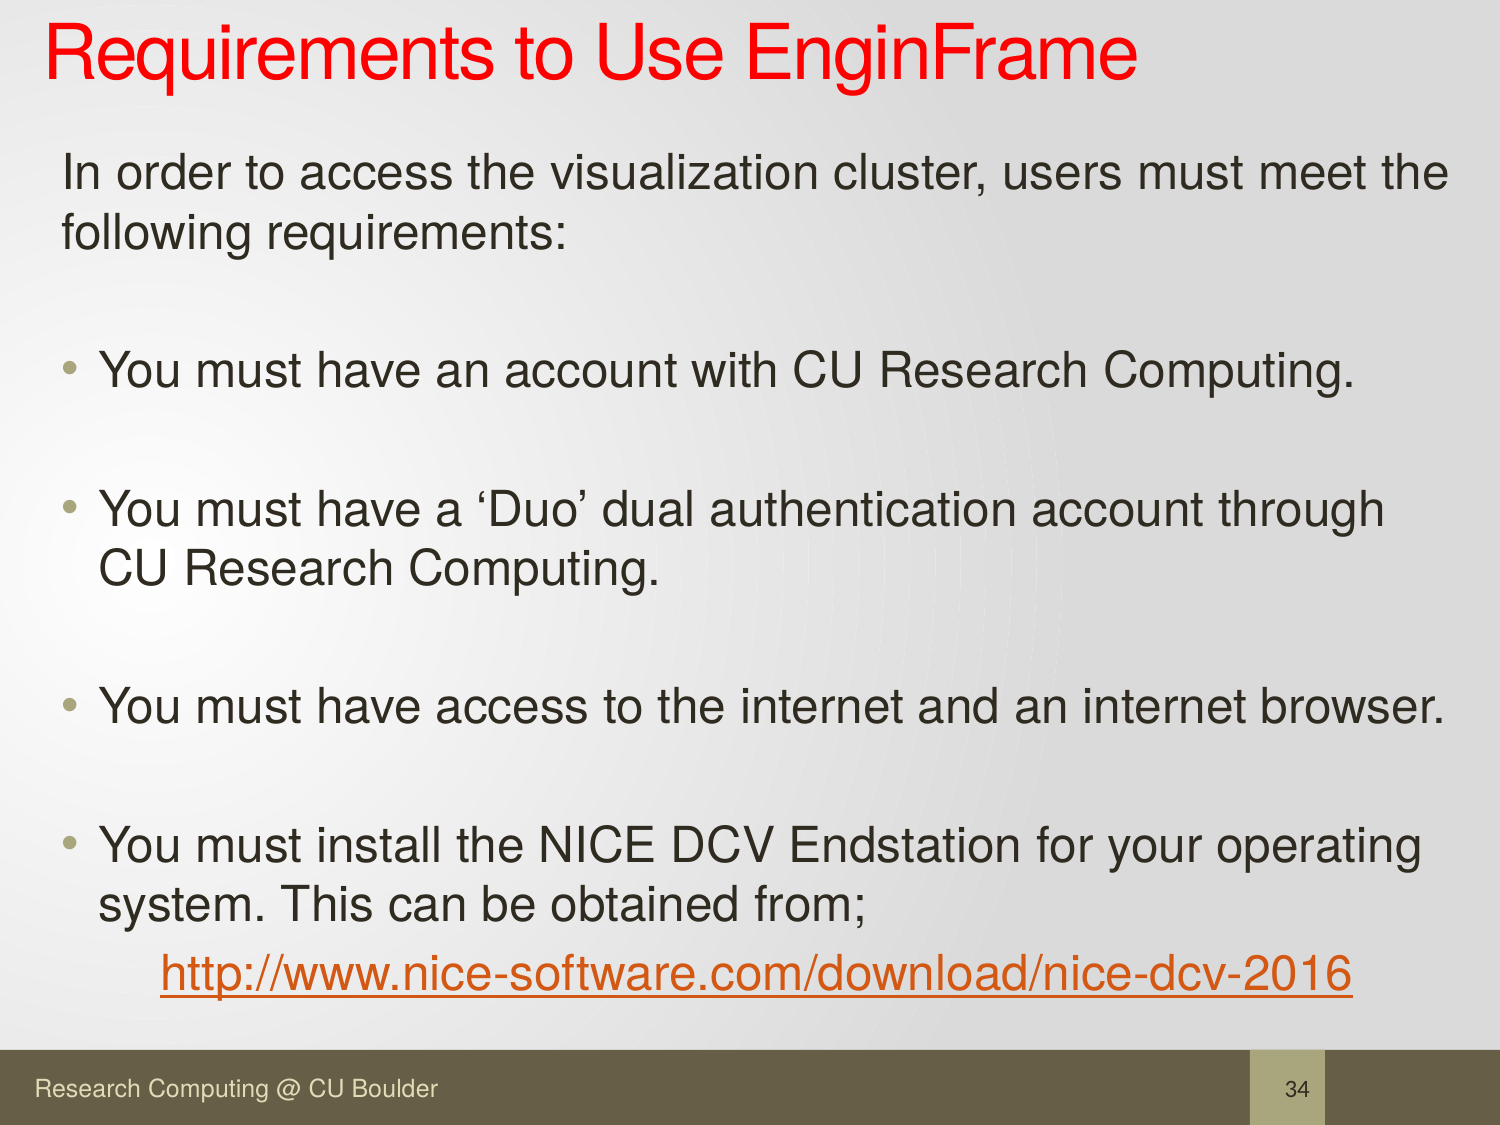

# Requirements to Use EnginFrame
In order to access the visualization cluster, users must meet the following requirements:

You must have an account with CU Research Computing.

You must have a ‘Duo’ dual authentication account through CU Research Computing.

You must have access to the internet and an internet browser.

You must install the NICE DCV Endstation for your operating system. This can be obtained from;
http://www.nice-software.com/download/nice-dcv-2016
34